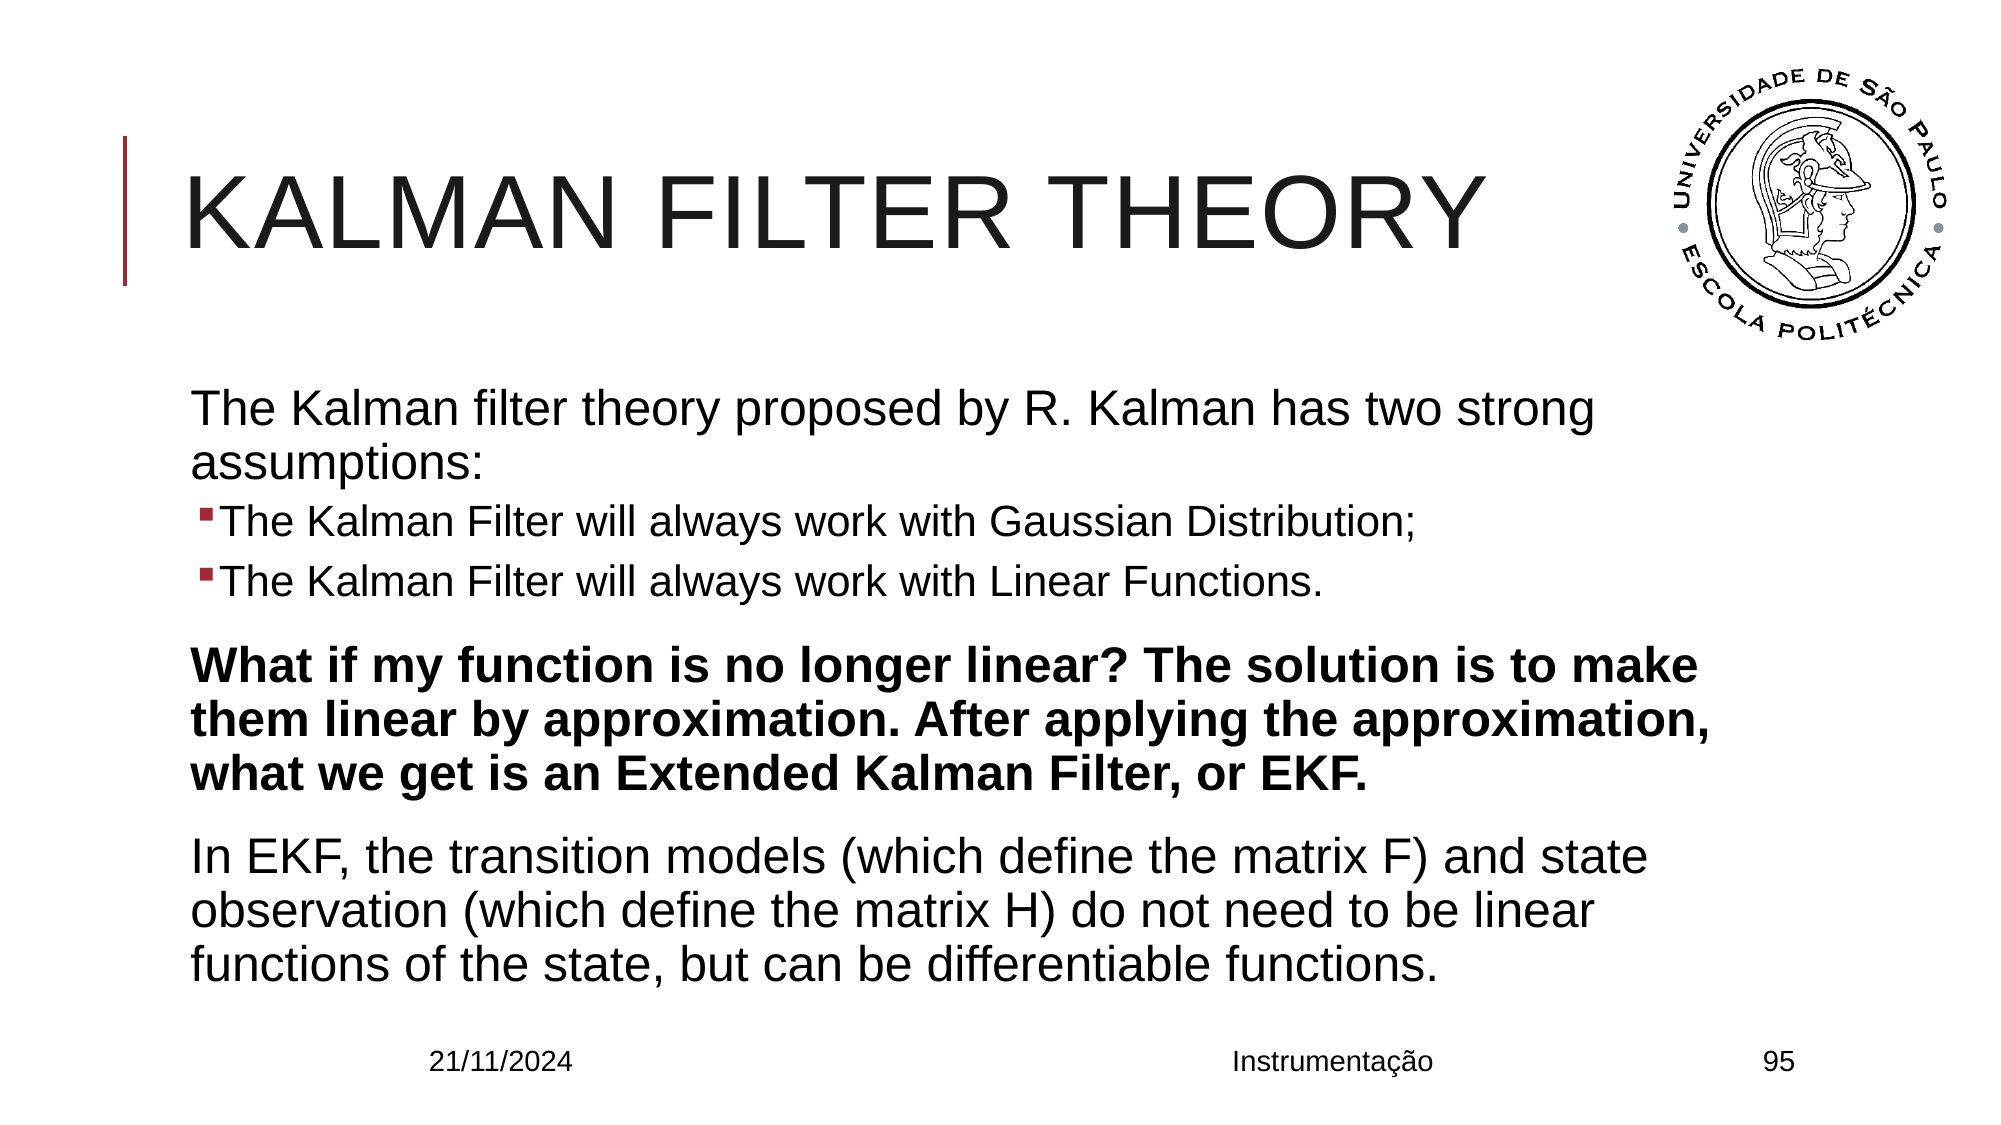

# Kalman Filter theory
The Kalman filter theory proposed by R. Kalman has two strong assumptions:
The Kalman Filter will always work with Gaussian Distribution;
The Kalman Filter will always work with Linear Functions.
What if my function is no longer linear? The solution is to make them linear by approximation. After applying the approximation, what we get is an Extended Kalman Filter, or EKF.
In EKF, the transition models (which define the matrix F) and state observation (which define the matrix H) do not need to be linear functions of the state, but can be differentiable functions.